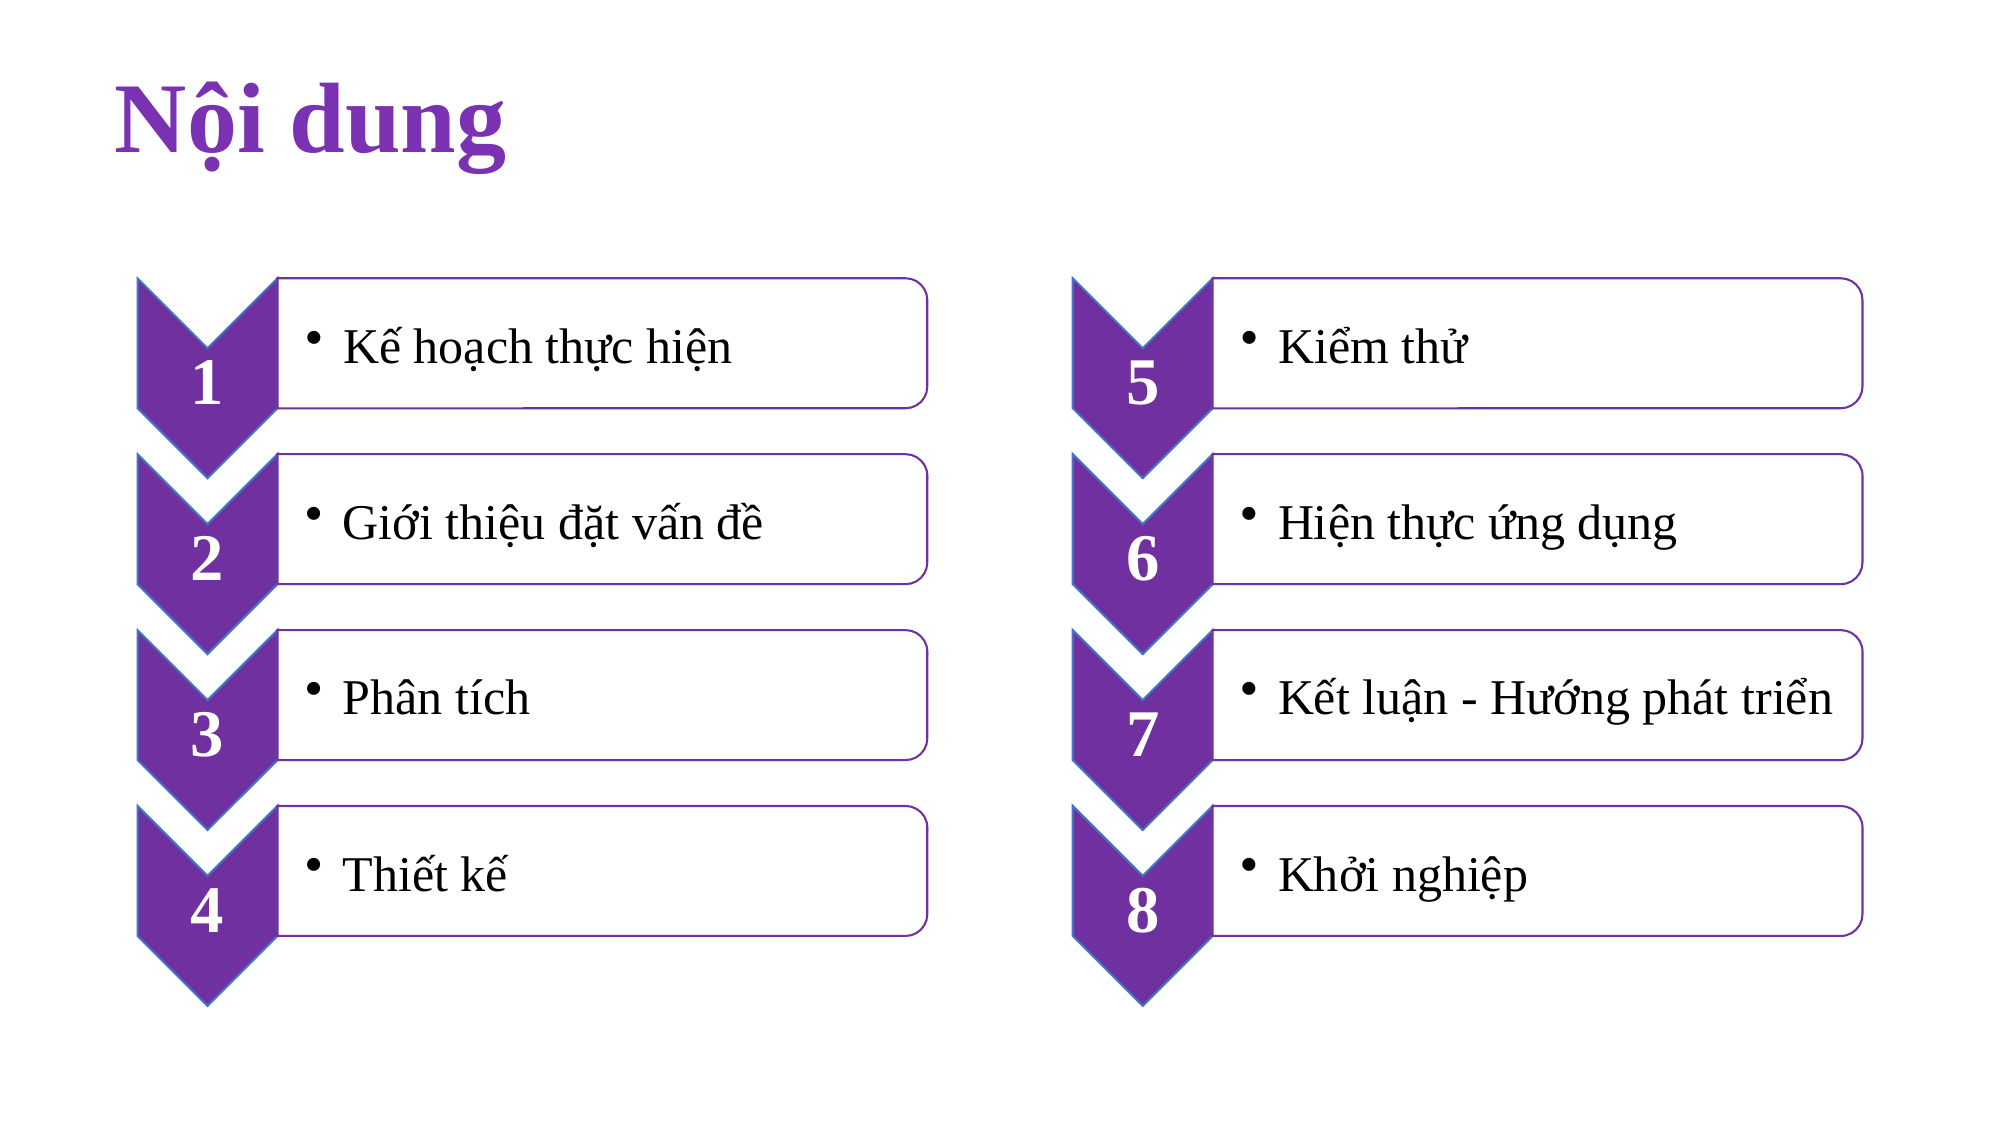

# Nội dung
1
Kế hoạch thực hiện
2
Giới thiệu đặt vấn đề
3
Phân tích
4
Thiết kế
5
Kiểm thử
6
Hiện thực ứng dụng
7
Kết luận - Hướng phát triển
8
Khởi nghiệp